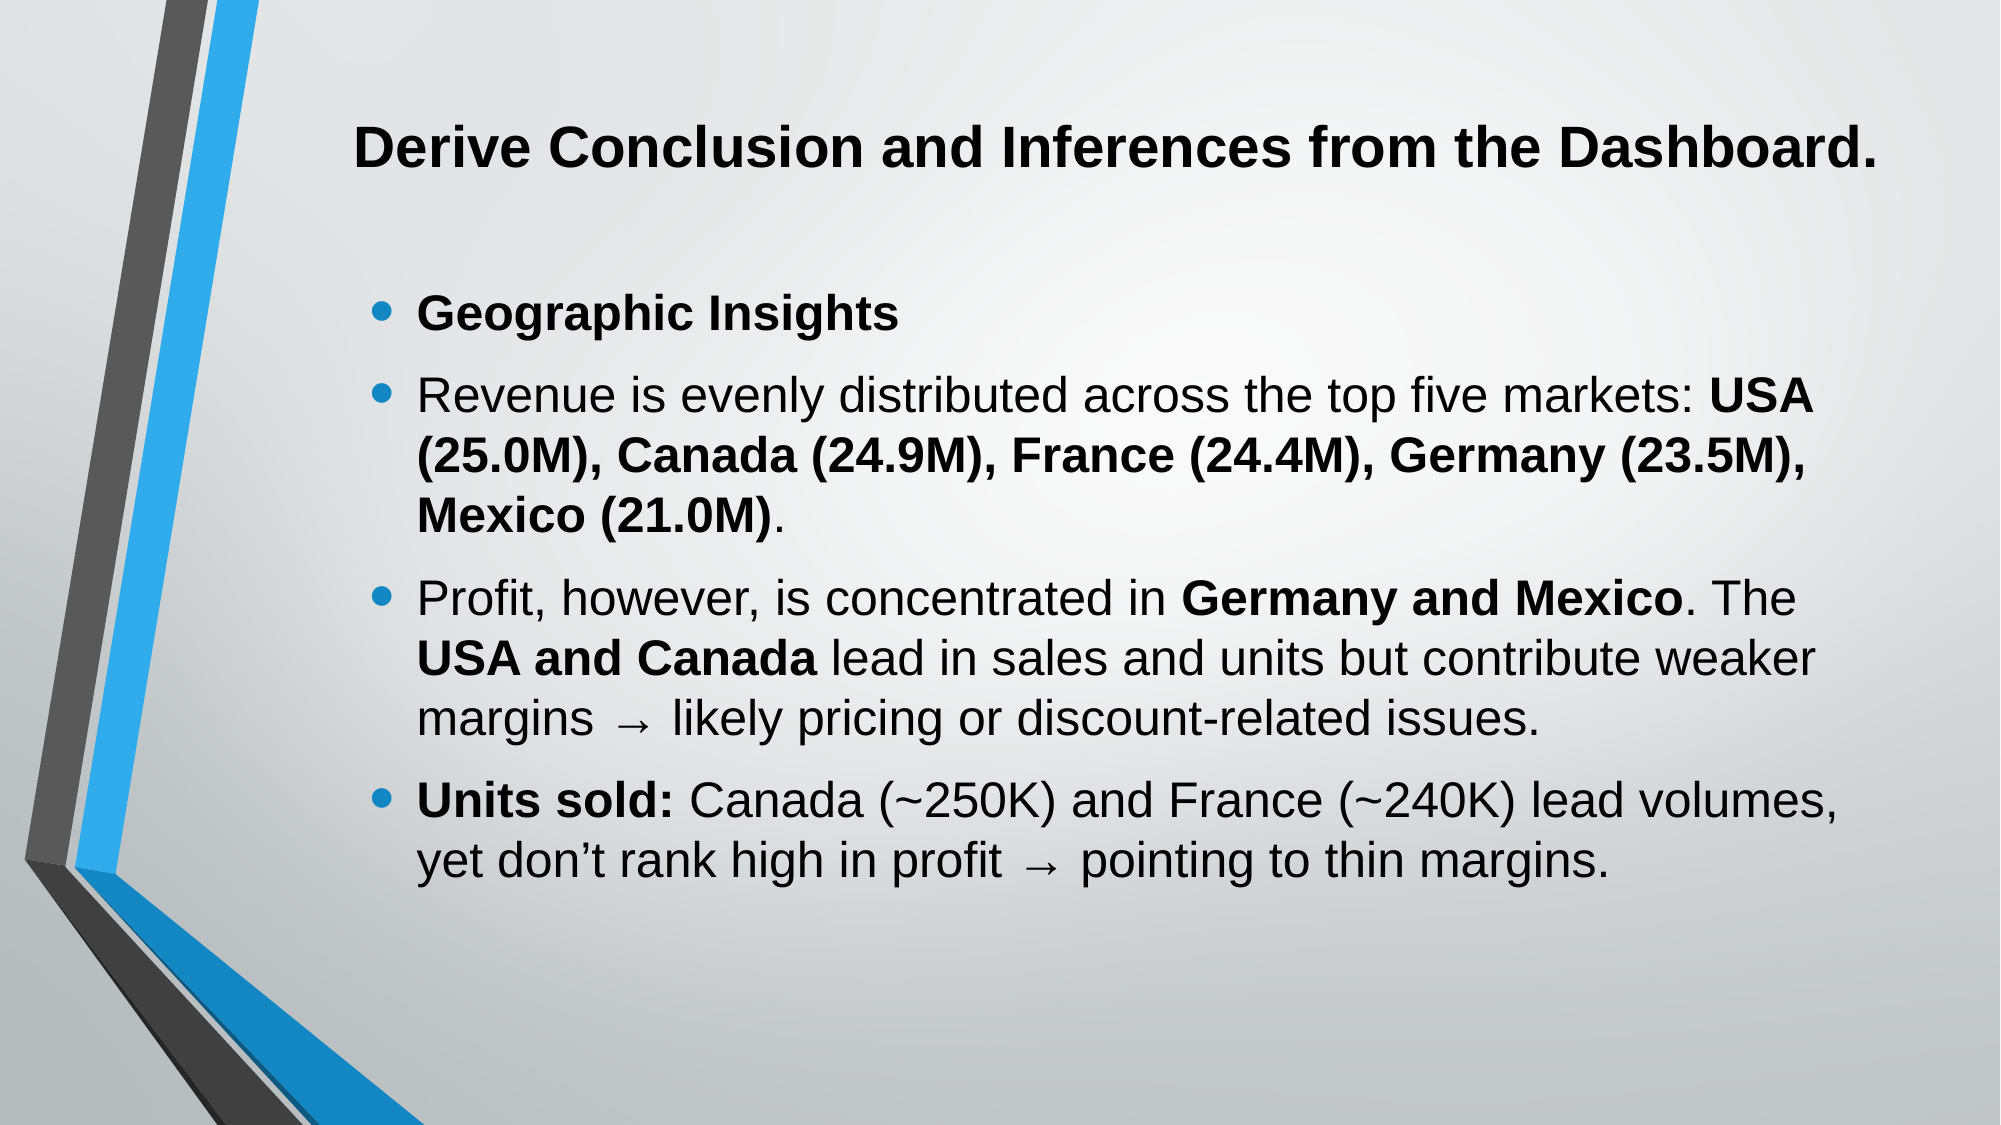

# Derive Conclusion and Inferences from the Dashboard.
Geographic Insights
Revenue is evenly distributed across the top five markets: USA (25.0M), Canada (24.9M), France (24.4M), Germany (23.5M), Mexico (21.0M).
Profit, however, is concentrated in Germany and Mexico. The USA and Canada lead in sales and units but contribute weaker margins → likely pricing or discount-related issues.
Units sold: Canada (~250K) and France (~240K) lead volumes, yet don’t rank high in profit → pointing to thin margins.